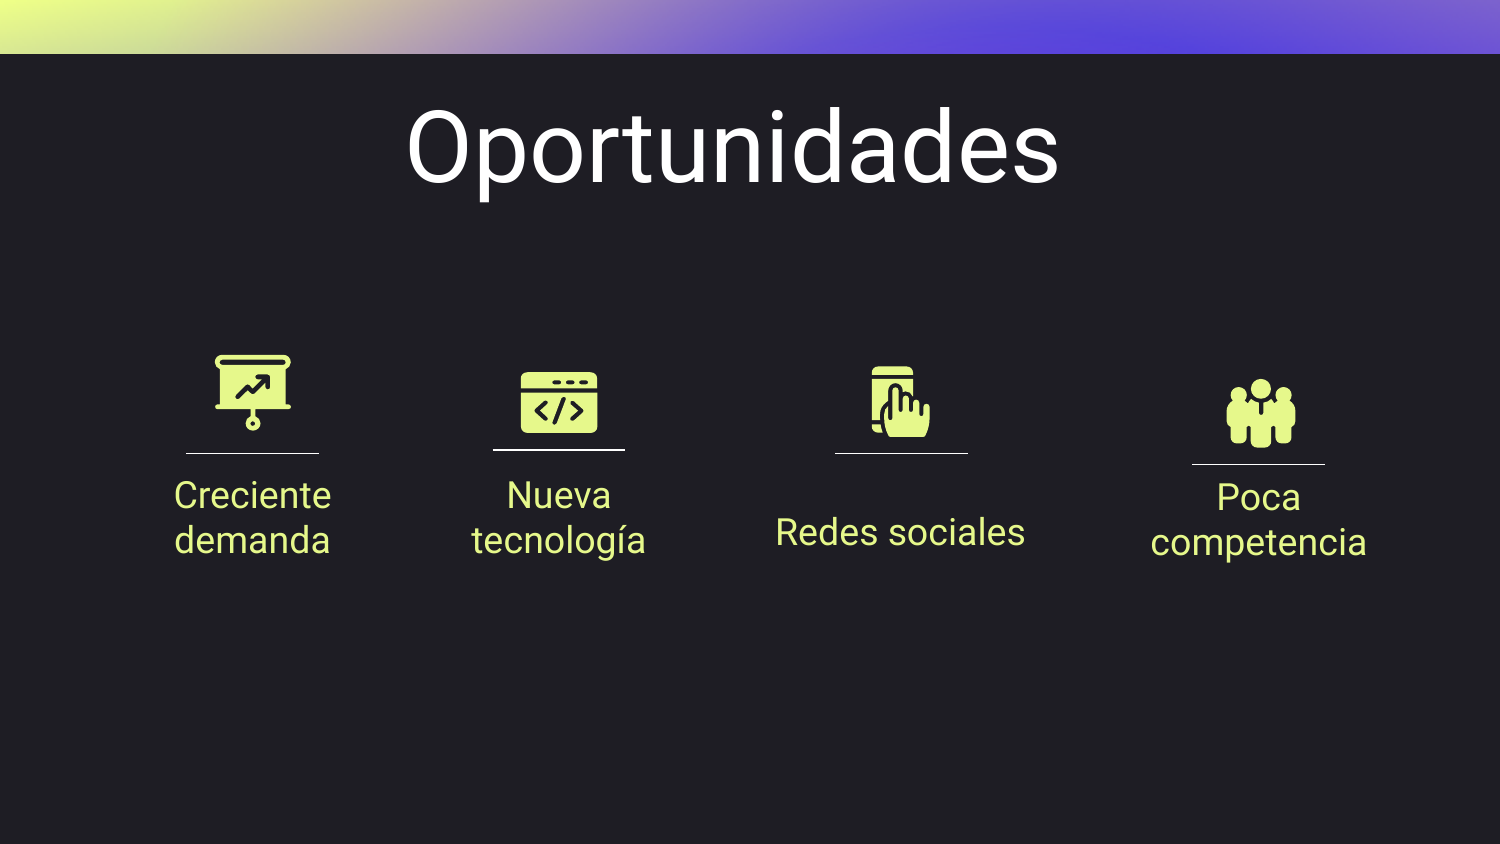

# Oportunidades

Redes sociales
Nueva tecnología
Poca
competencia
Creciente demanda